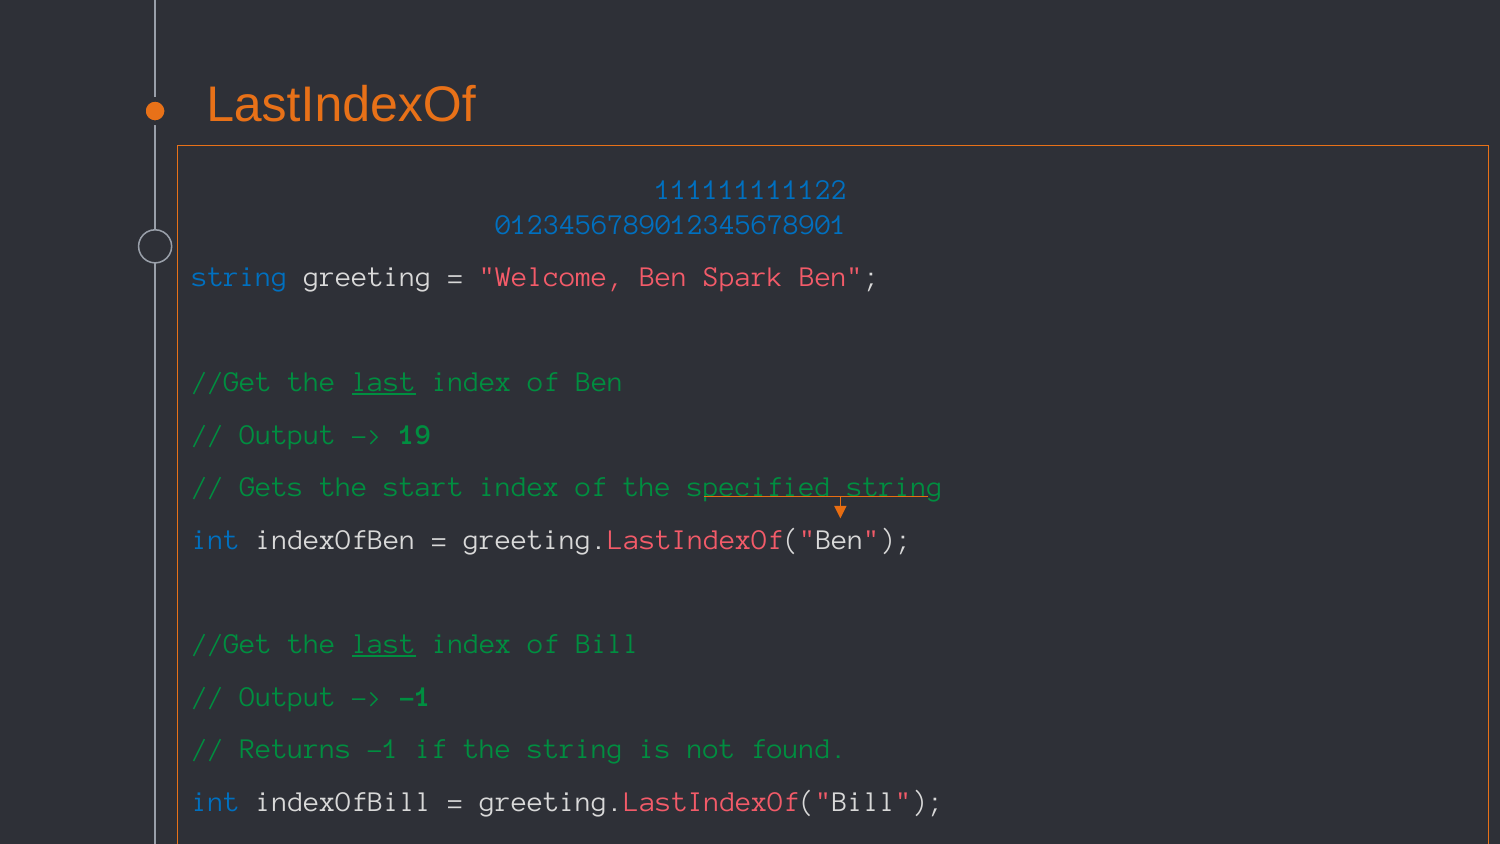

# LastIndexOf
                             111111111122
                   0123456789012345678901
string greeting = "Welcome, Ben Spark Ben";

//Get the last index of Ben
// Output -> 19
// Gets the start index of the specified string
int indexOfBen = greeting.LastIndexOf("Ben");

//Get the last index of Bill
// Output -> -1
// Returns -1 if the string is not found.
int indexOfBill = greeting.LastIndexOf("Bill");